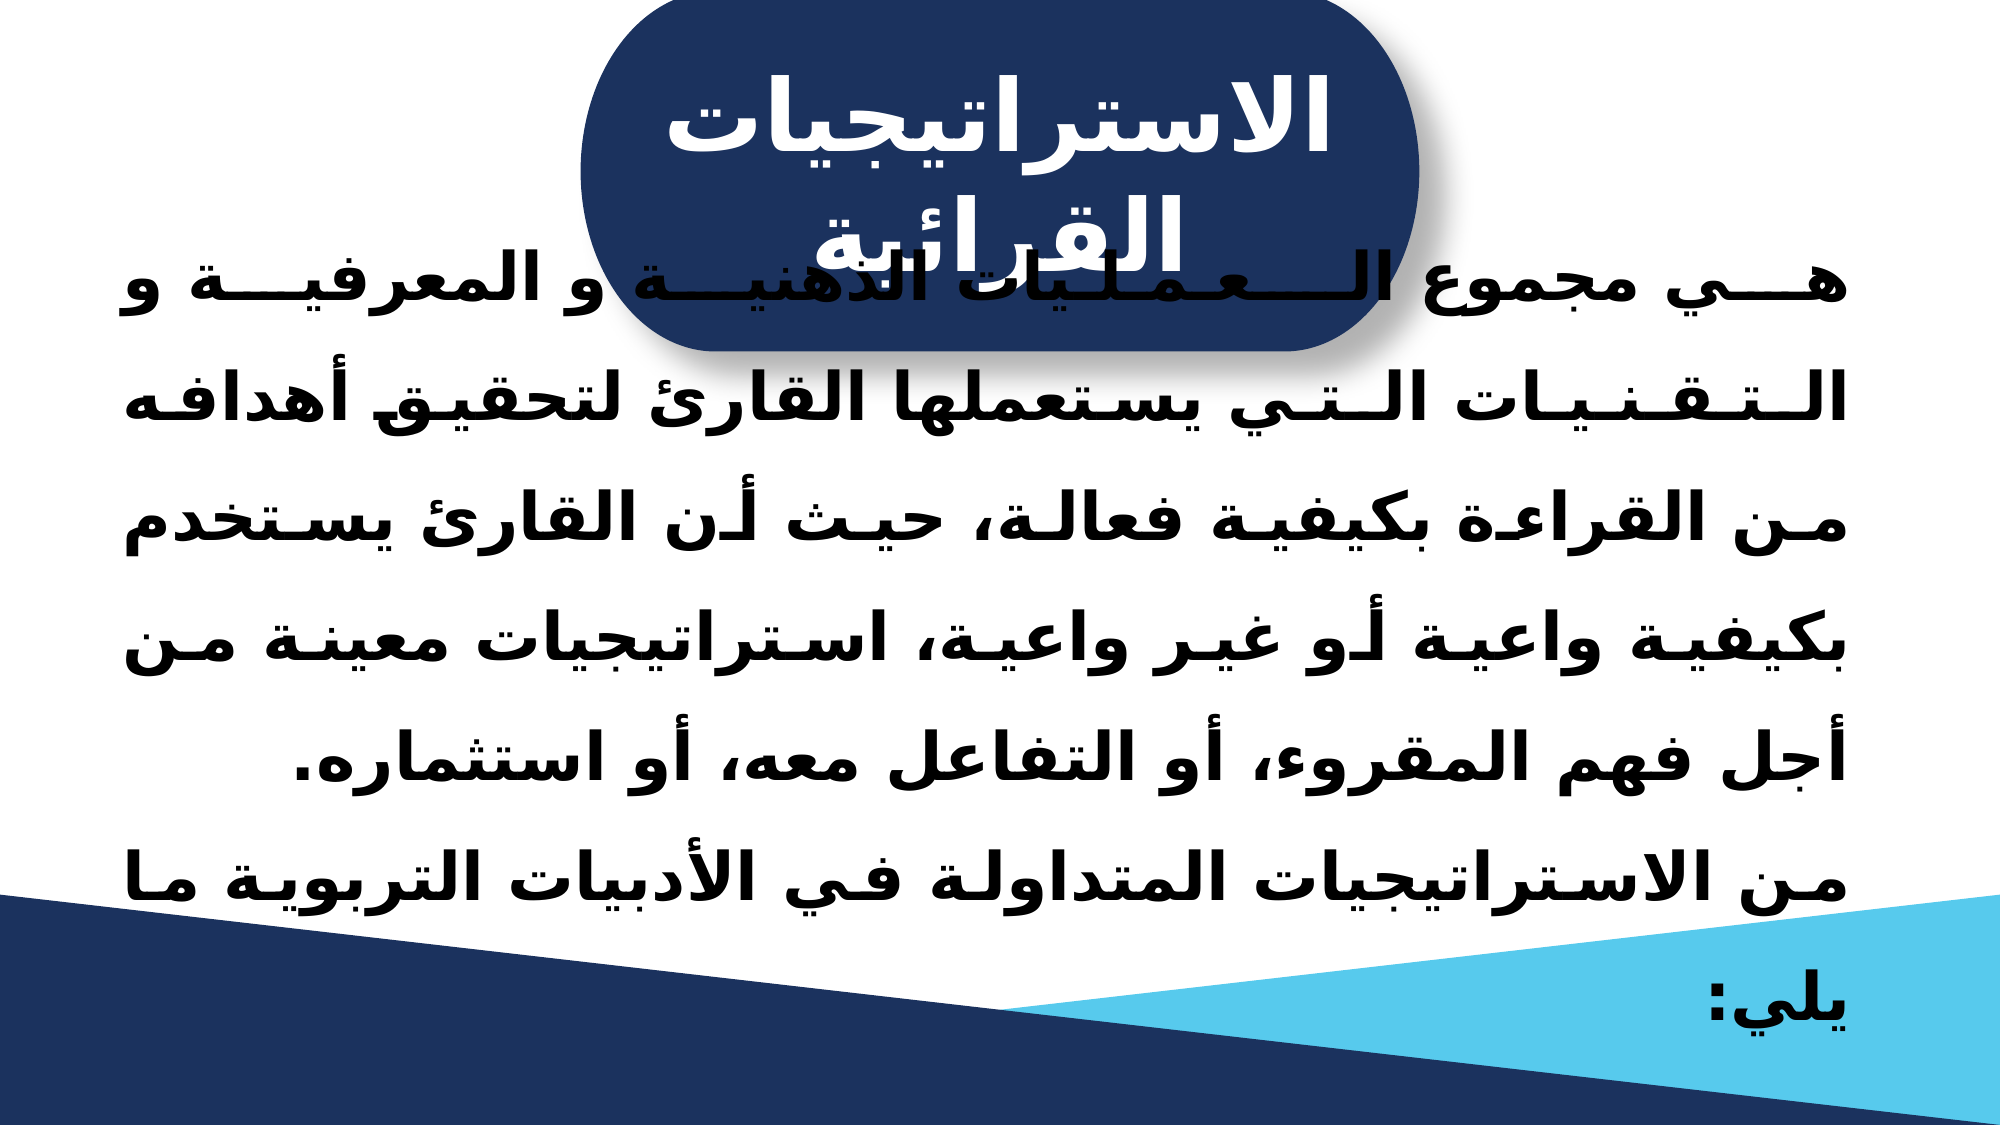

الاستراتيجيات القرائية
هي مجموع الـعـمـلـيات الذهنية و المعرفية و الـتـقـنـيـات الـتـي يستعملها القارئ لتحقيق أهدافه من القراءة بكيفية فعالة، حيث أن القارئ يستخدم بكيفية واعية أو غير واعية، استراتيجيات معينة من أجل فهم المقروء، أو التفاعل معه، أو استثماره.
من الاستراتيجيات المتداولة في الأدبيات التربوية ما يلي: